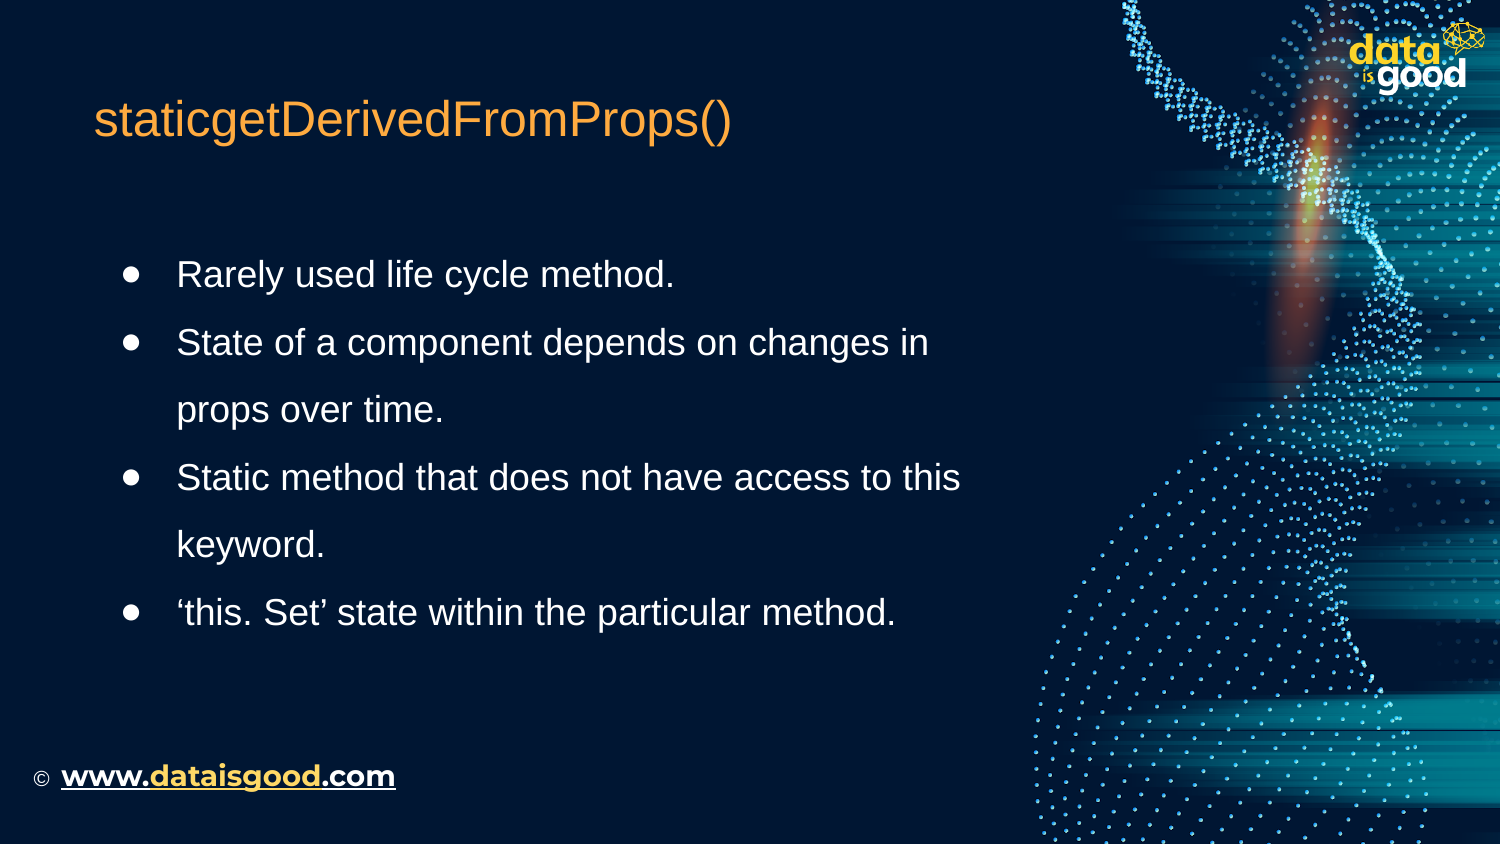

# staticgetDerivedFromProps()
Rarely used life cycle method.
State of a component depends on changes in props over time.
Static method that does not have access to this keyword.
‘this. Set’ state within the particular method.